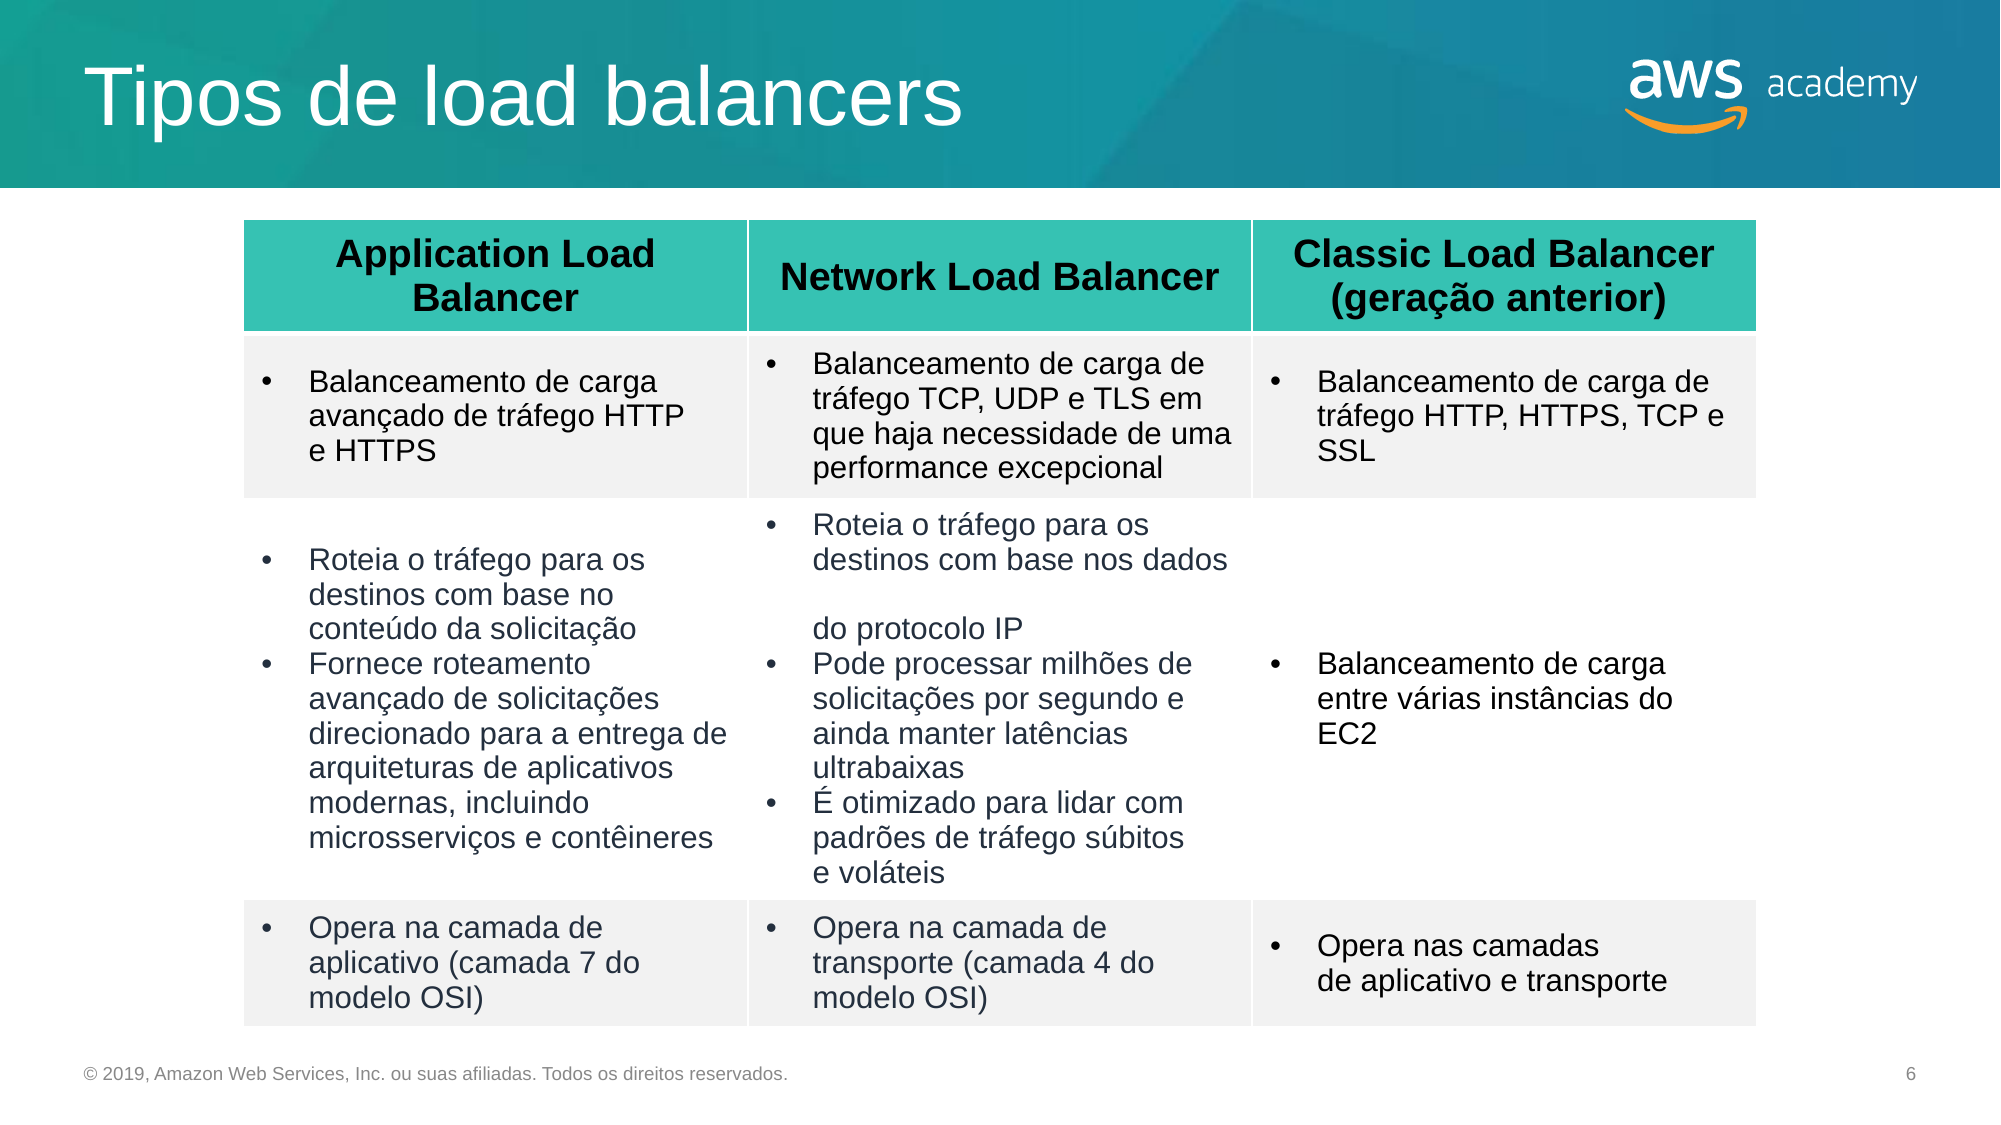

# Tipos de load balancers
| Application Load Balancer | Network Load Balancer | Classic Load Balancer (geração anterior) |
| --- | --- | --- |
| Balanceamento de carga avançado de tráfego HTTP e HTTPS | Balanceamento de carga de tráfego TCP, UDP e TLS em que haja necessidade de uma performance excepcional | Balanceamento de carga de tráfego HTTP, HTTPS, TCP e SSL |
| Roteia o tráfego para os destinos com base no conteúdo da solicitação Fornece roteamento avançado de solicitações direcionado para a entrega de arquiteturas de aplicativos modernas, incluindo microsserviços e contêineres | Roteia o tráfego para os destinos com base nos dados do protocolo IP Pode processar milhões de solicitações por segundo e ainda manter latências ultrabaixas É otimizado para lidar com padrões de tráfego súbitos e voláteis | Balanceamento de carga entre várias instâncias do EC2 |
| Opera na camada de aplicativo (camada 7 do modelo OSI) | Opera na camada de transporte (camada 4 do modelo OSI) | Opera nas camadas de aplicativo e transporte |
© 2019, Amazon Web Services, Inc. ou suas afiliadas. Todos os direitos reservados.
6